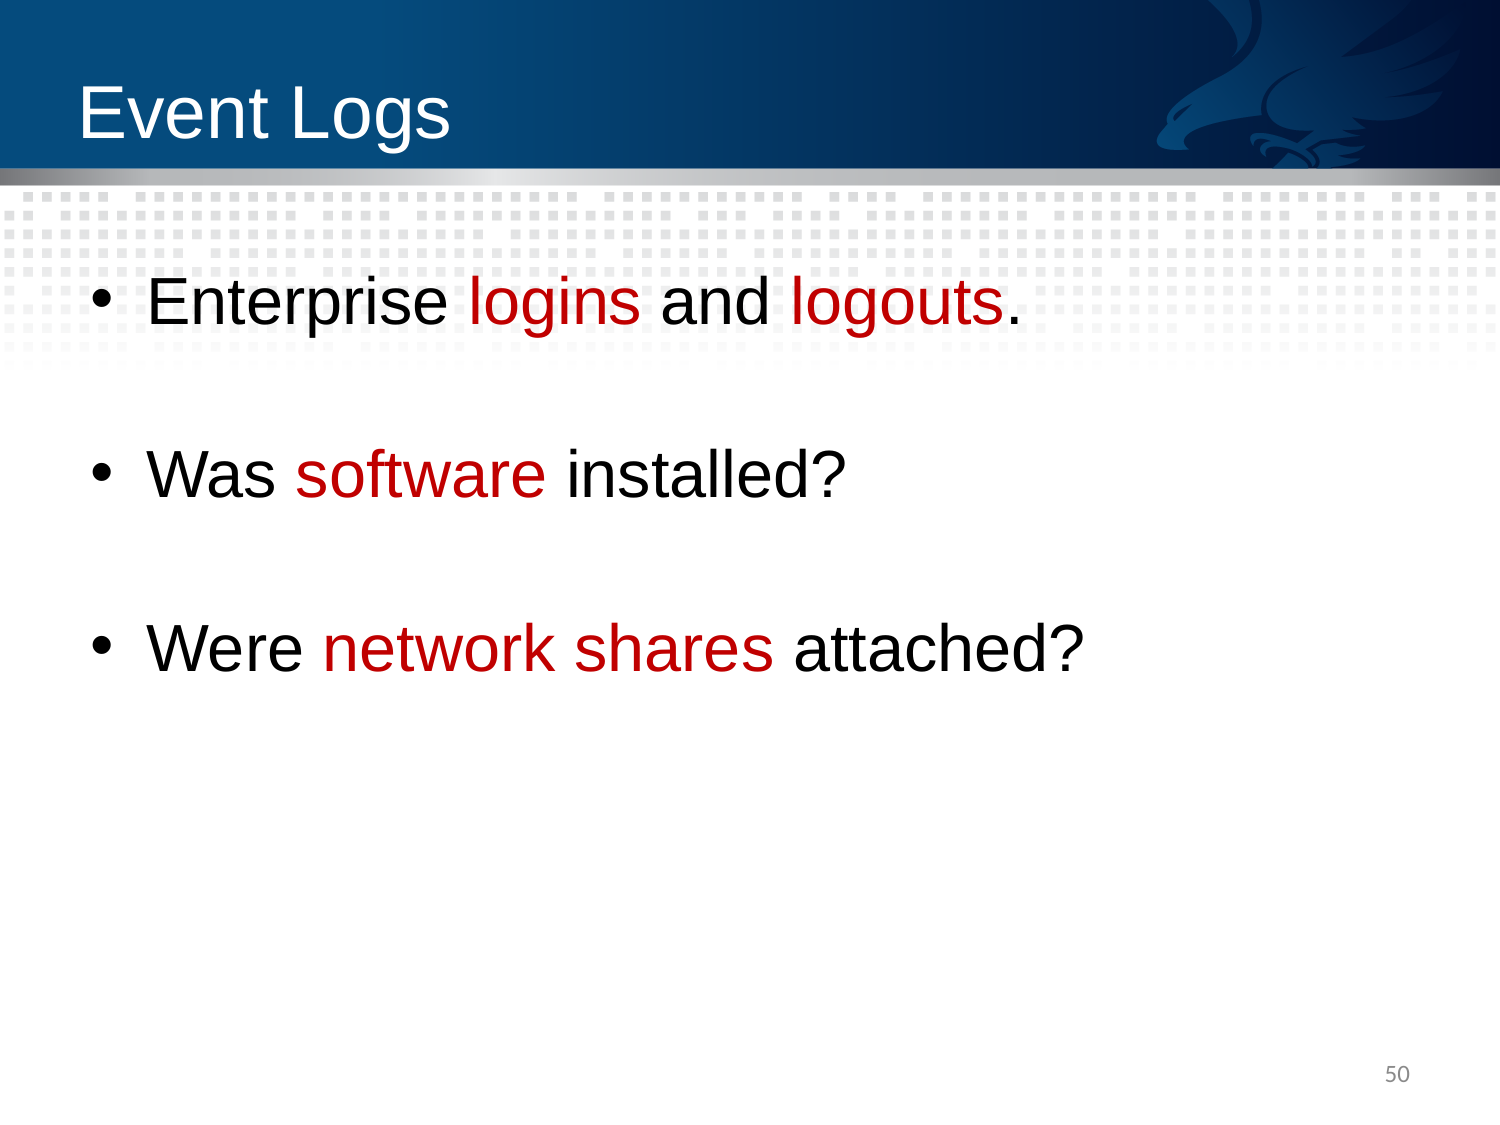

# Event Logs
Enterprise logins and logouts.
Was software installed?
Were network shares attached?

50